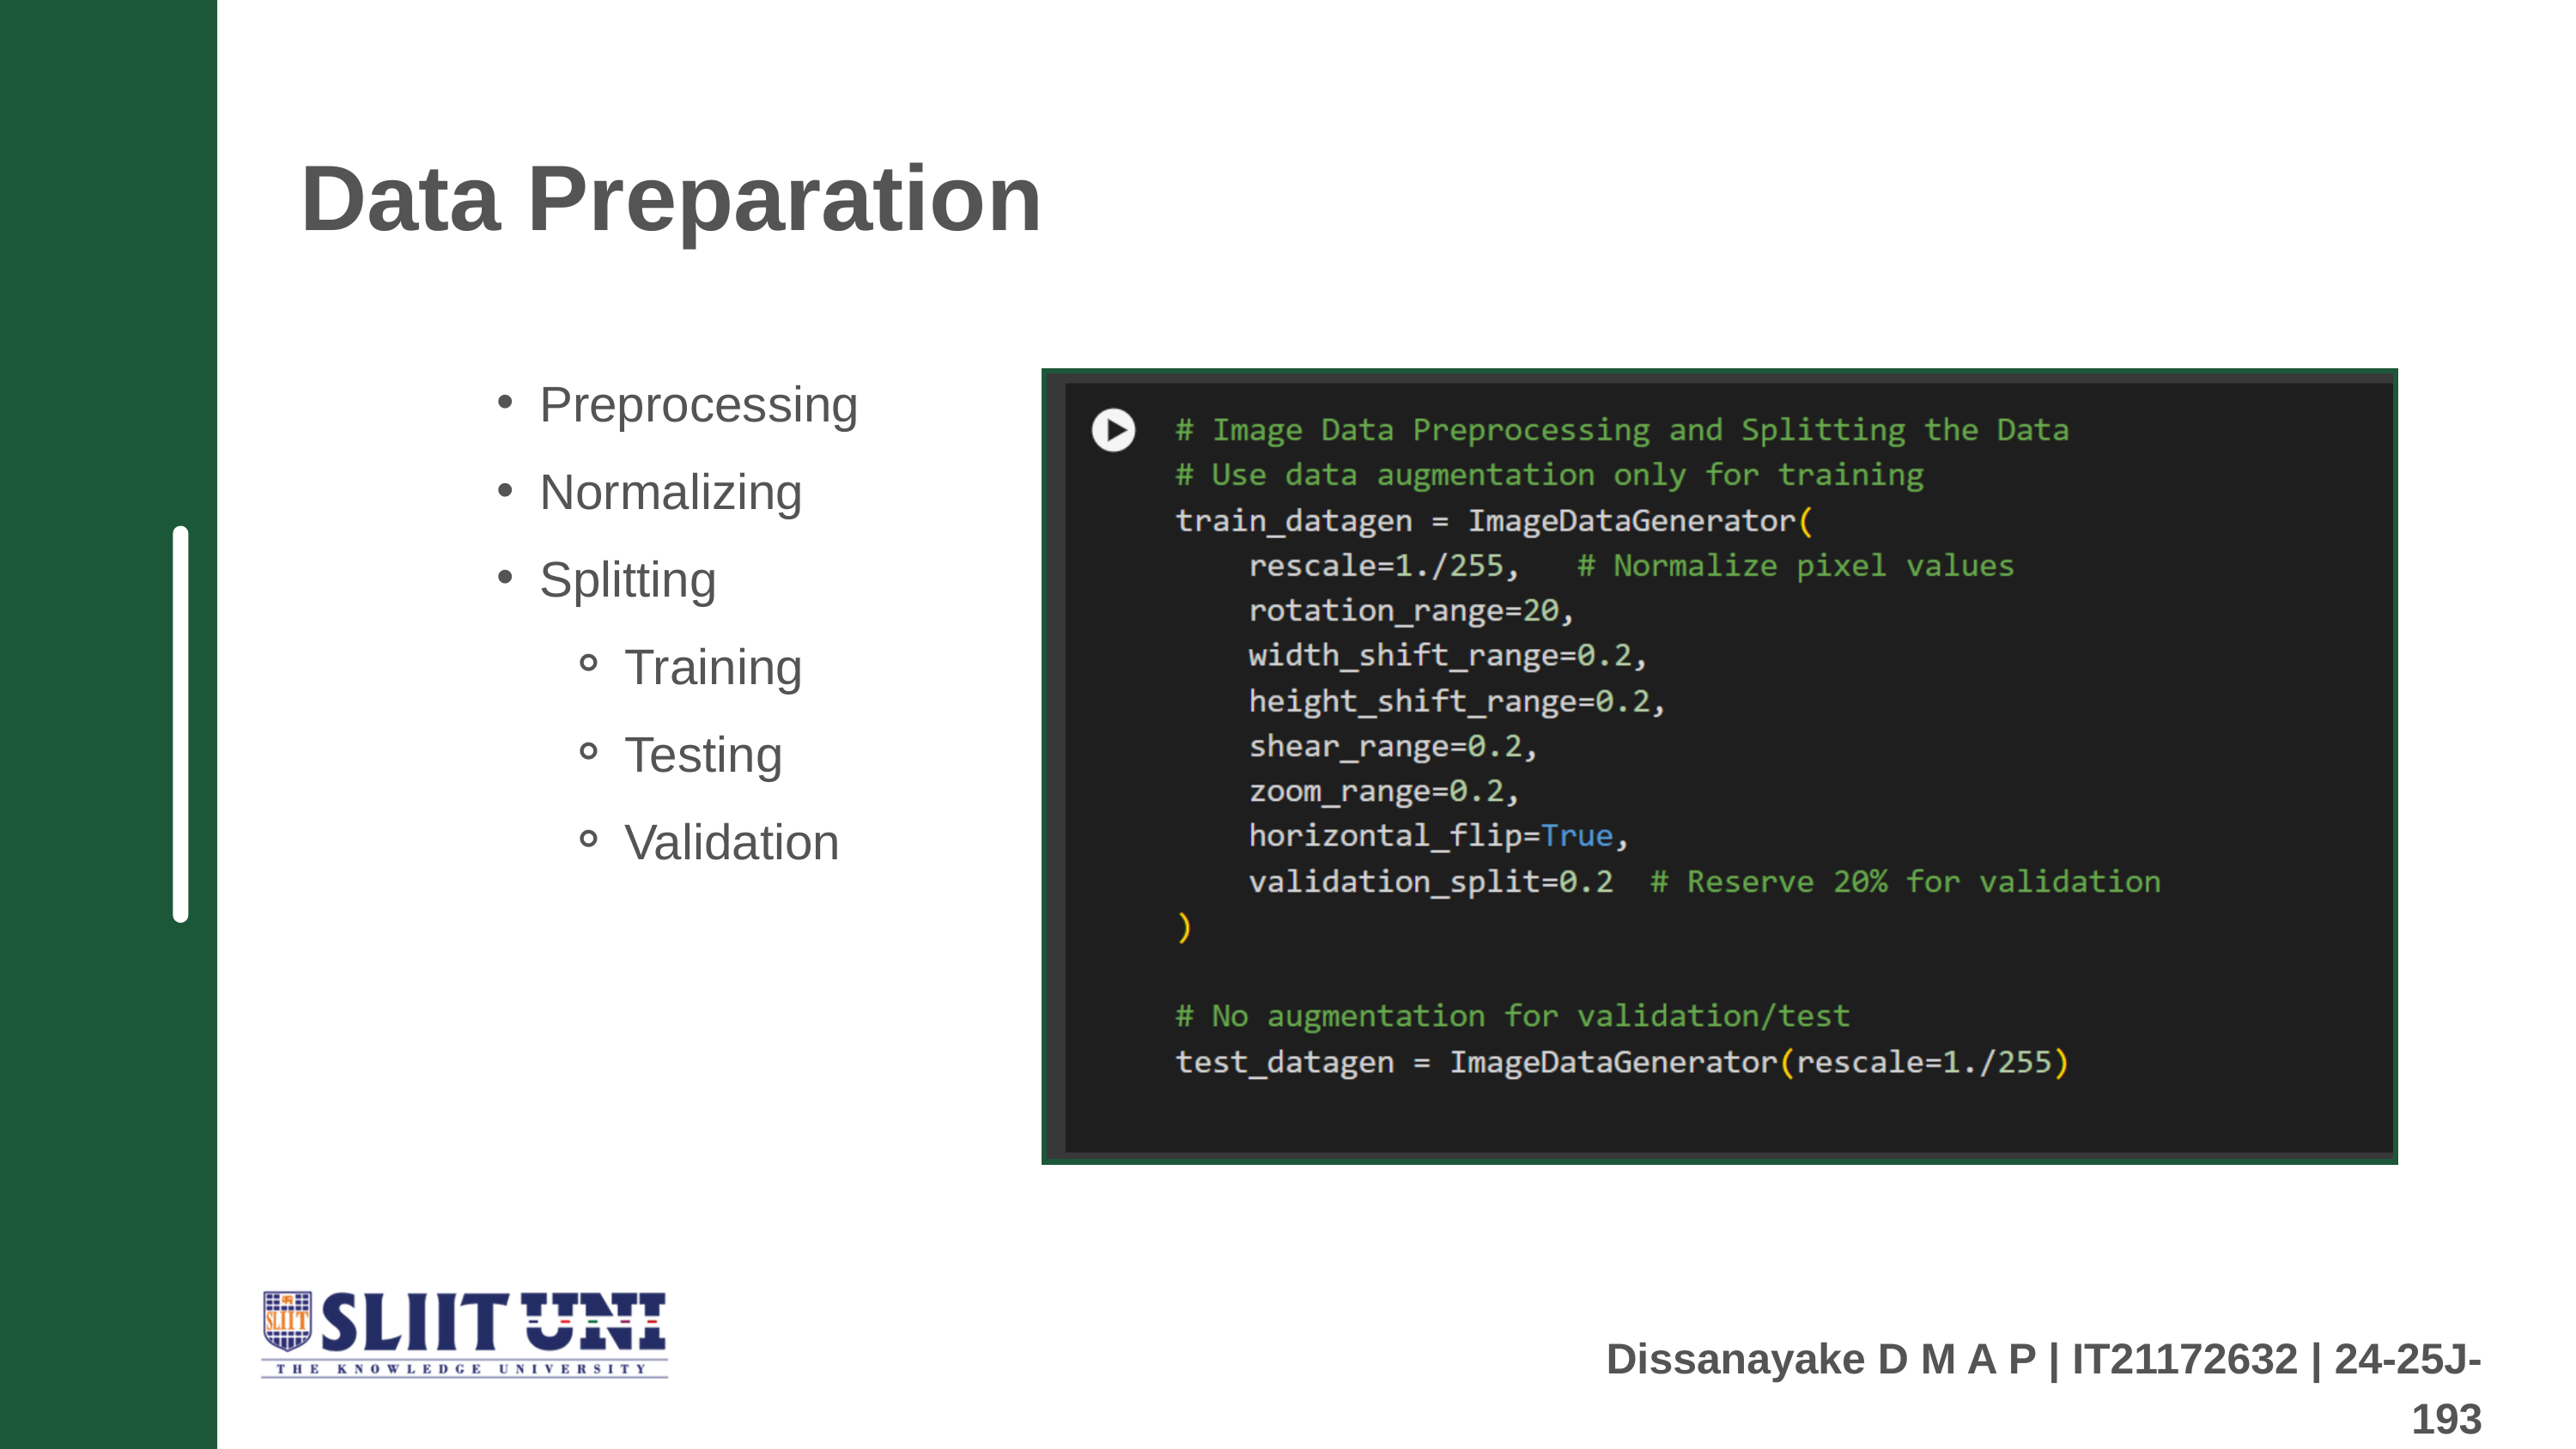

Data Preparation
Preprocessing
Normalizing
Splitting
Training
Testing
Validation

Dissanayake D M A P | IT21172632 | 24-25J-193